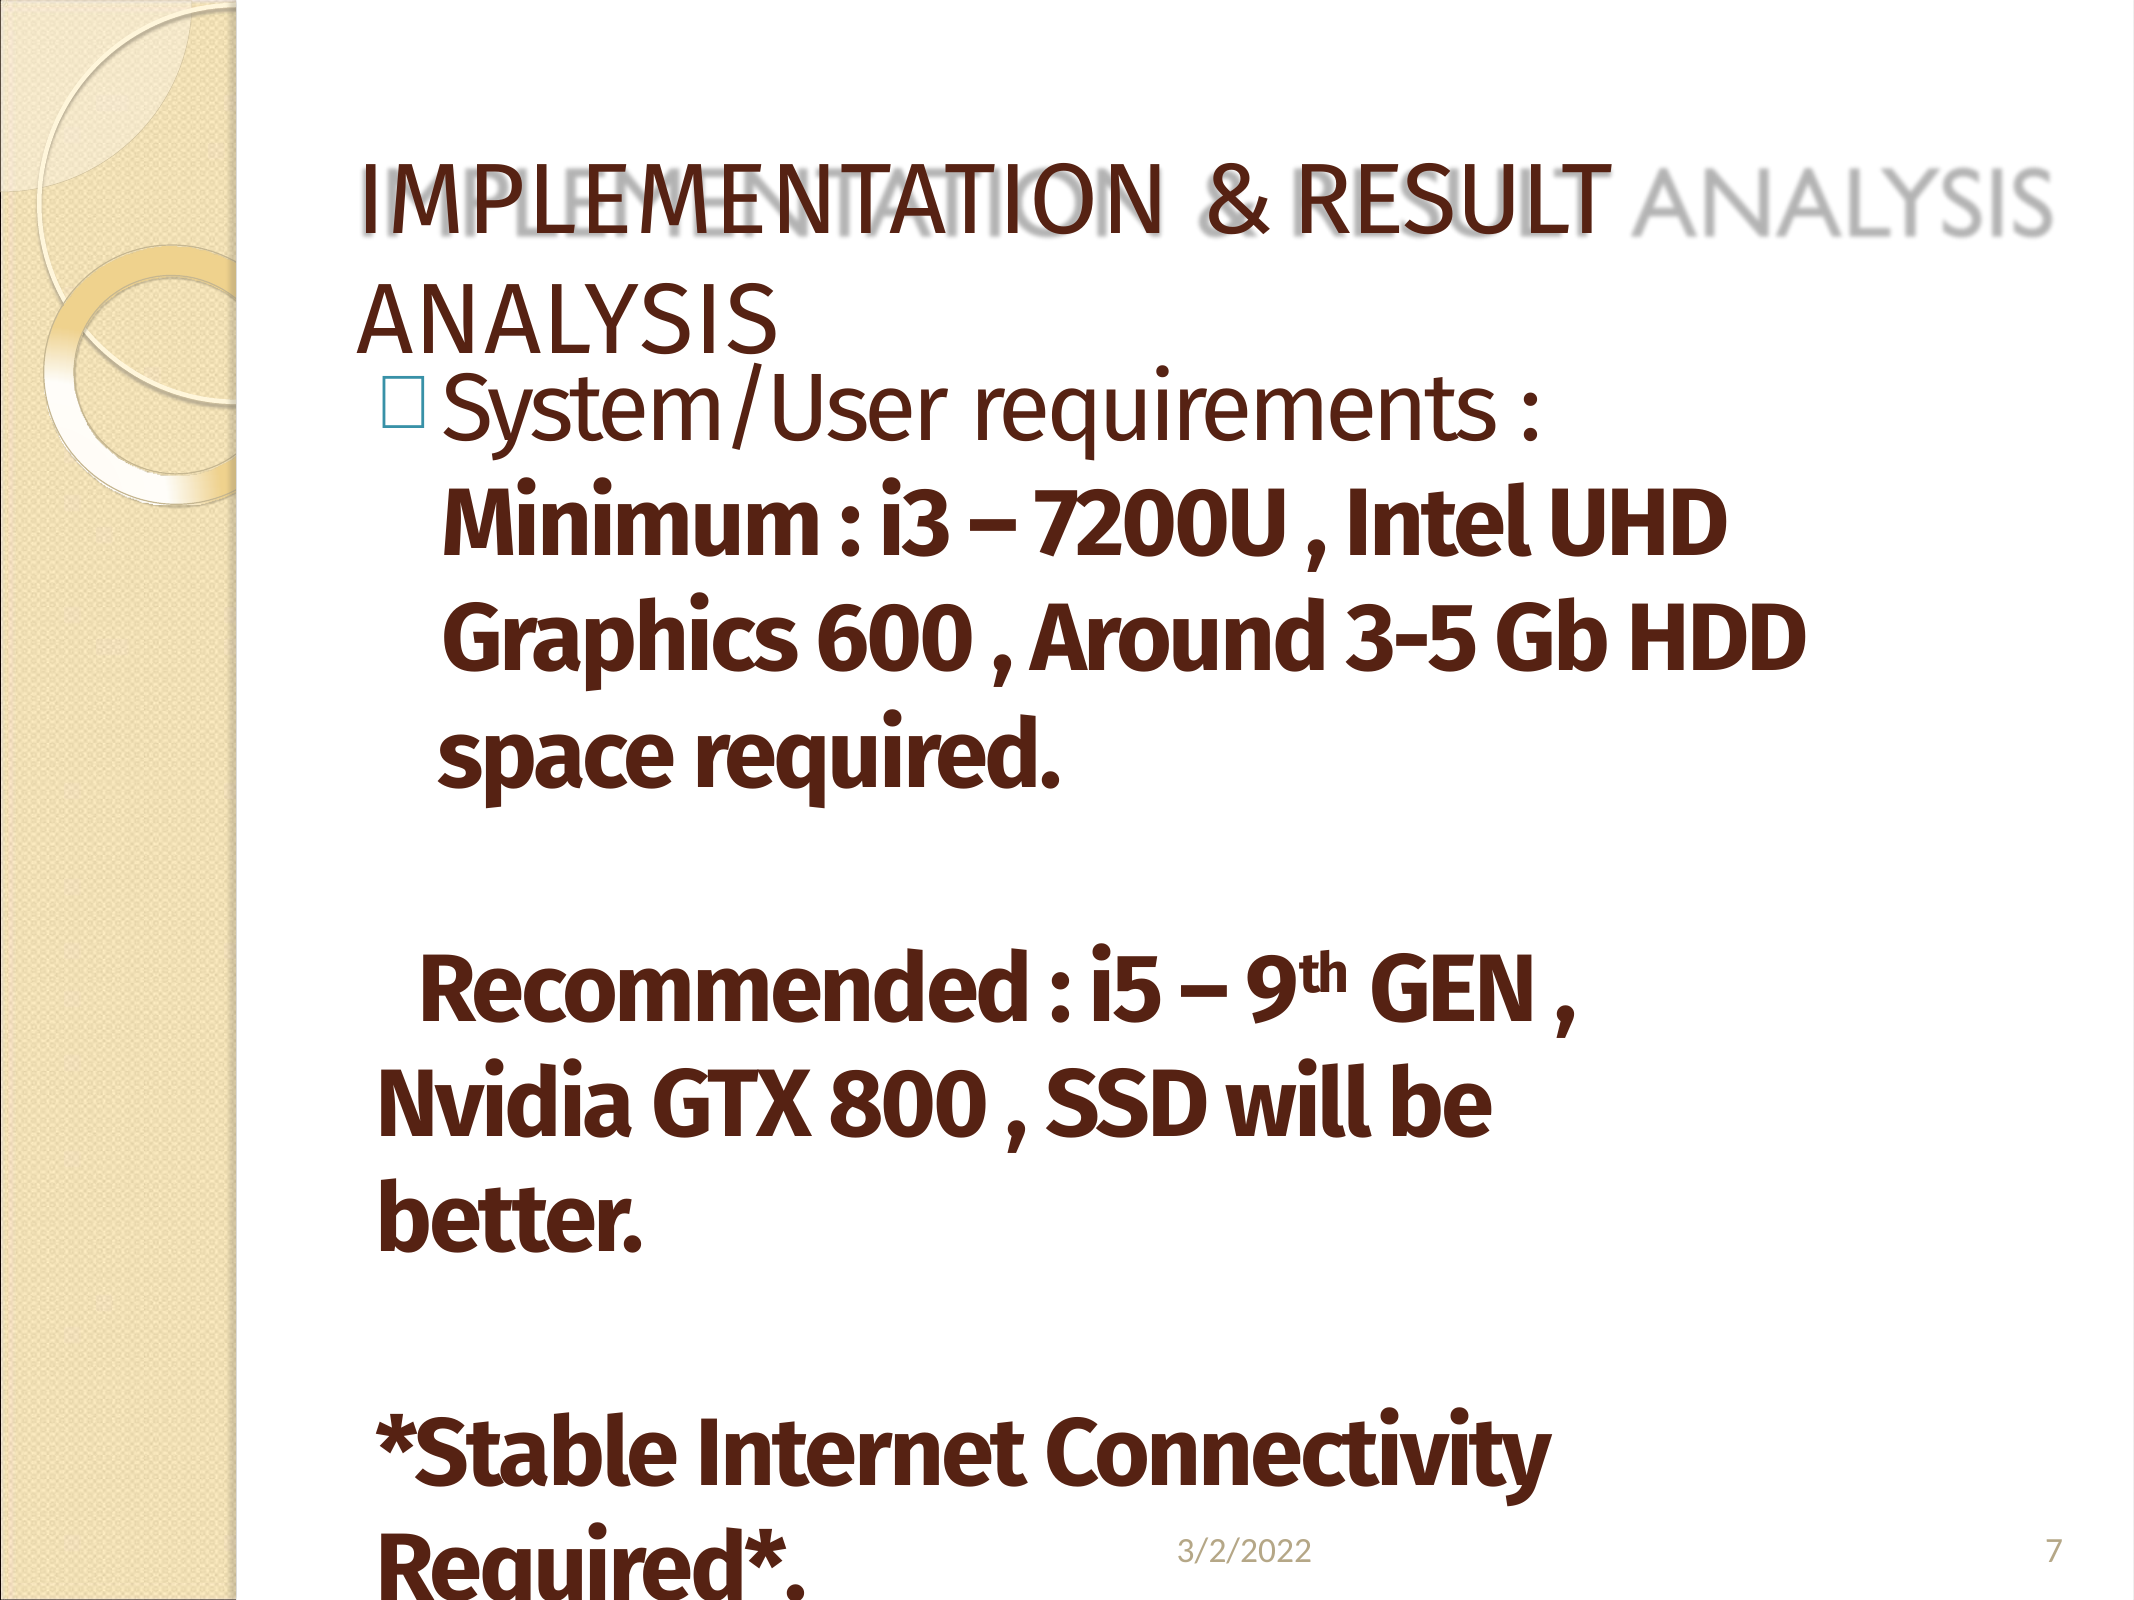

# IMPLEMENTATION & RESULT ANALYSIS
System/User requirements : Minimum : i3 – 7200U , Intel UHD Graphics 600 , Around 3-5 Gb HDD
   space required.

  Recommended : i5 – 9th GEN ,    	Nvidia GTX 800 , SSD will be     	better.

*Stable Internet Connectivity Required*.
3/2/2022
7